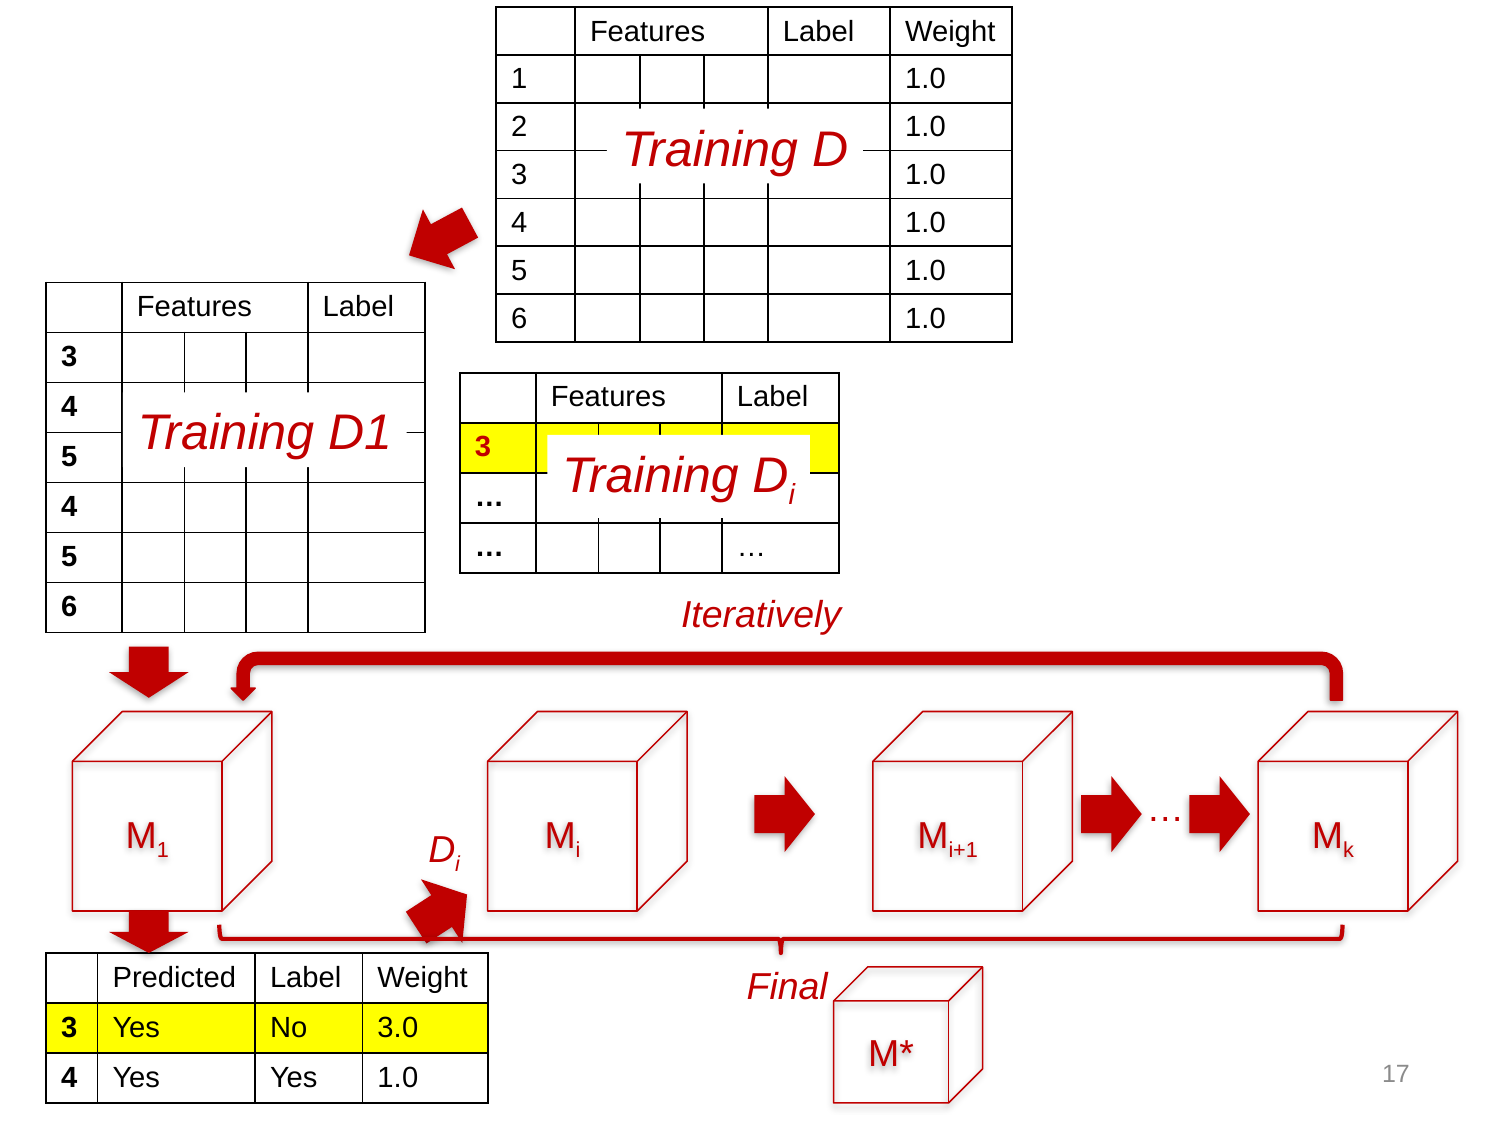

|  | Features |  |  | Label | Weight |
| --- | --- | --- | --- | --- | --- |
| 1 |  |  |  |  | 1.0 |
| 2 |  |  |  |  | 1.0 |
| 3 |  |  |  |  | 1.0 |
| 4 |  |  |  |  | 1.0 |
| 5 |  |  |  |  | 1.0 |
| 6 |  |  |  |  | 1.0 |
Training D

|  | Features |  |  | Label |
| --- | --- | --- | --- | --- |
| 3 |  |  |  |  |
| 4 |  |  |  |  |
| 5 |  |  |  |  |
| 4 |  |  |  |  |
| 5 |  |  |  |  |
| 6 |  |  |  |  |
|  | Features |  |  | Label |
| --- | --- | --- | --- | --- |
| 3 |  |  |  |  |
| … |  |  |  |  |
| … |  |  |  | … |

Training D1
Training Di
Iteratively

M1
Mi
Mi+1
Mk

…

Di

|  | Predicted | Label | Weight |
| --- | --- | --- | --- |
| 3 | Yes | No | 3.0 |
| 4 | Yes | Yes | 1.0 |
Final
M*
17